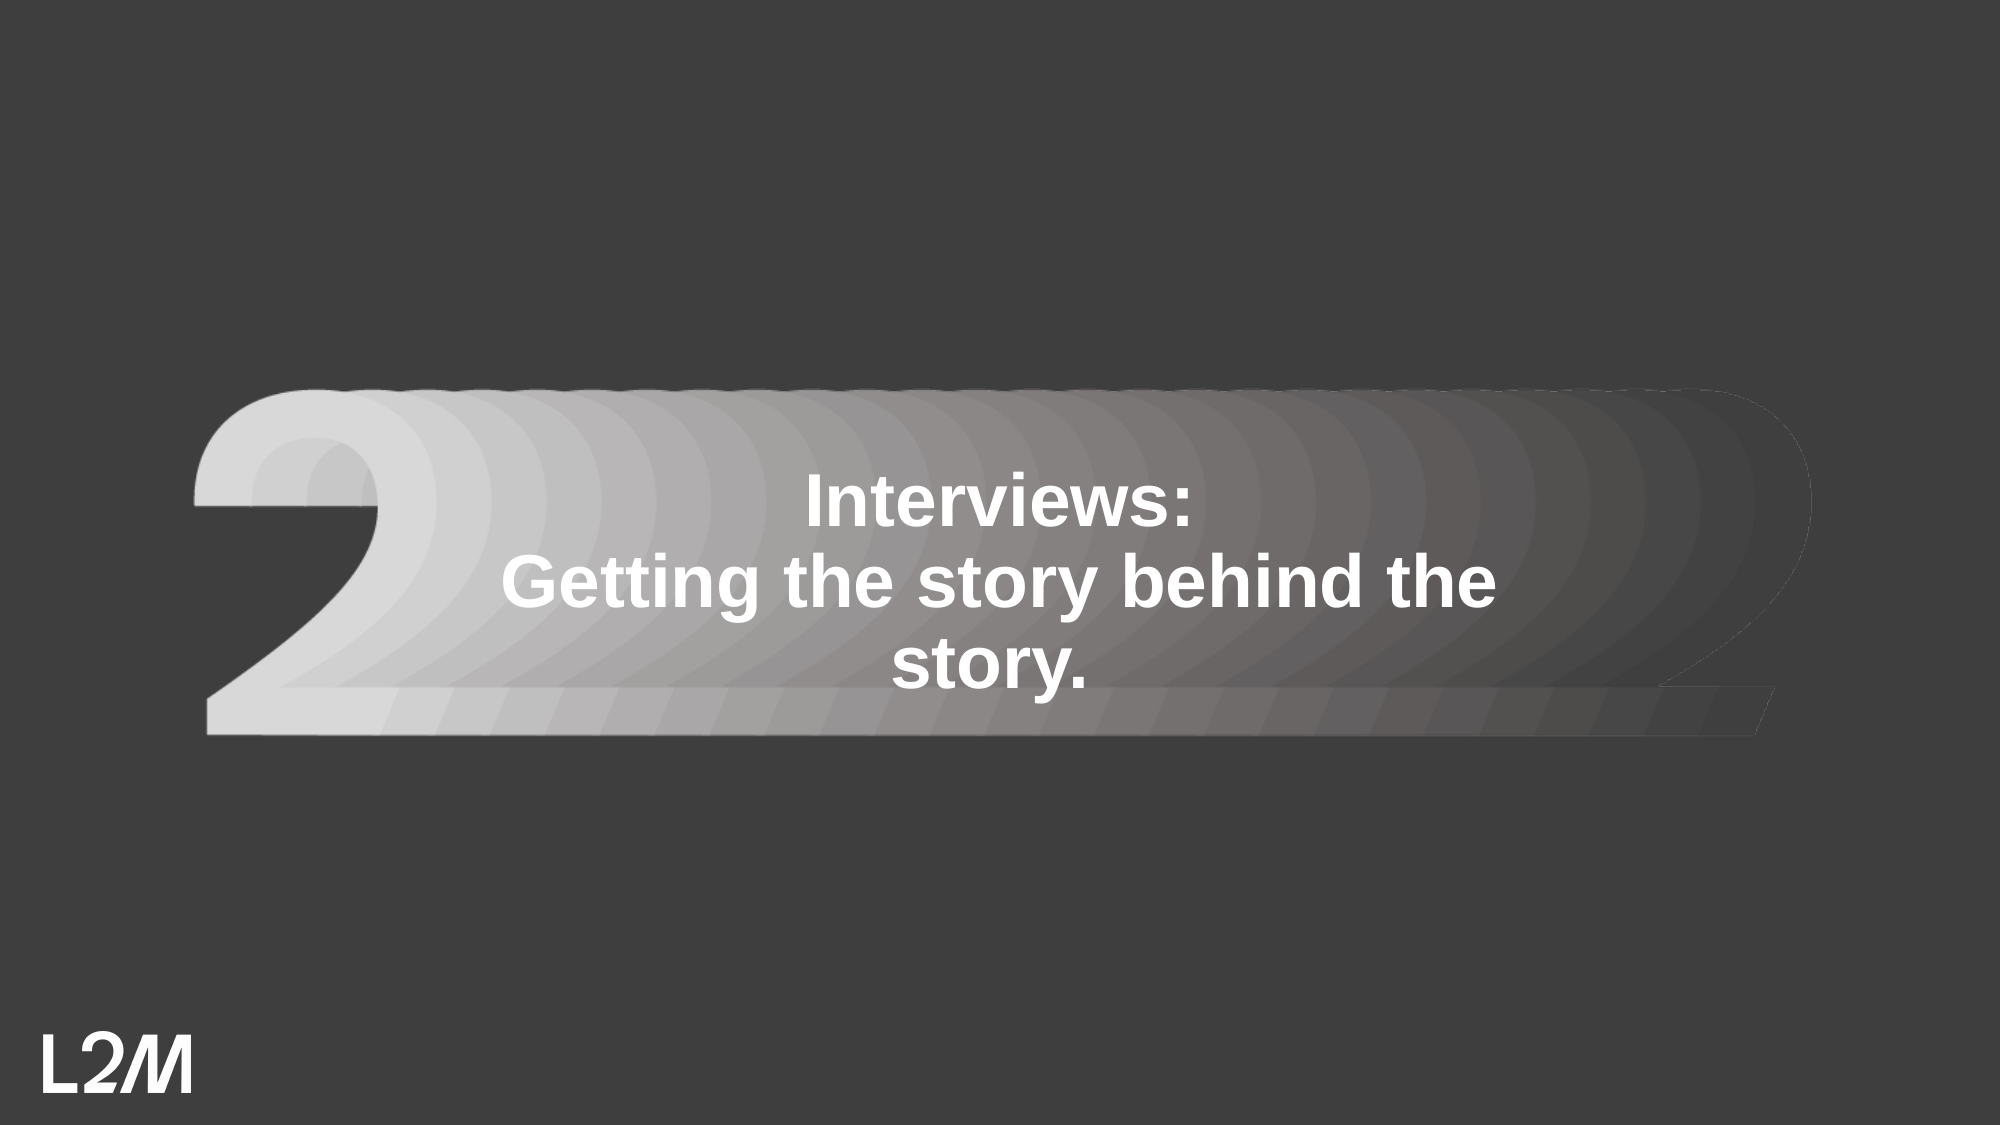

Interviews:
Getting the story behind the story.